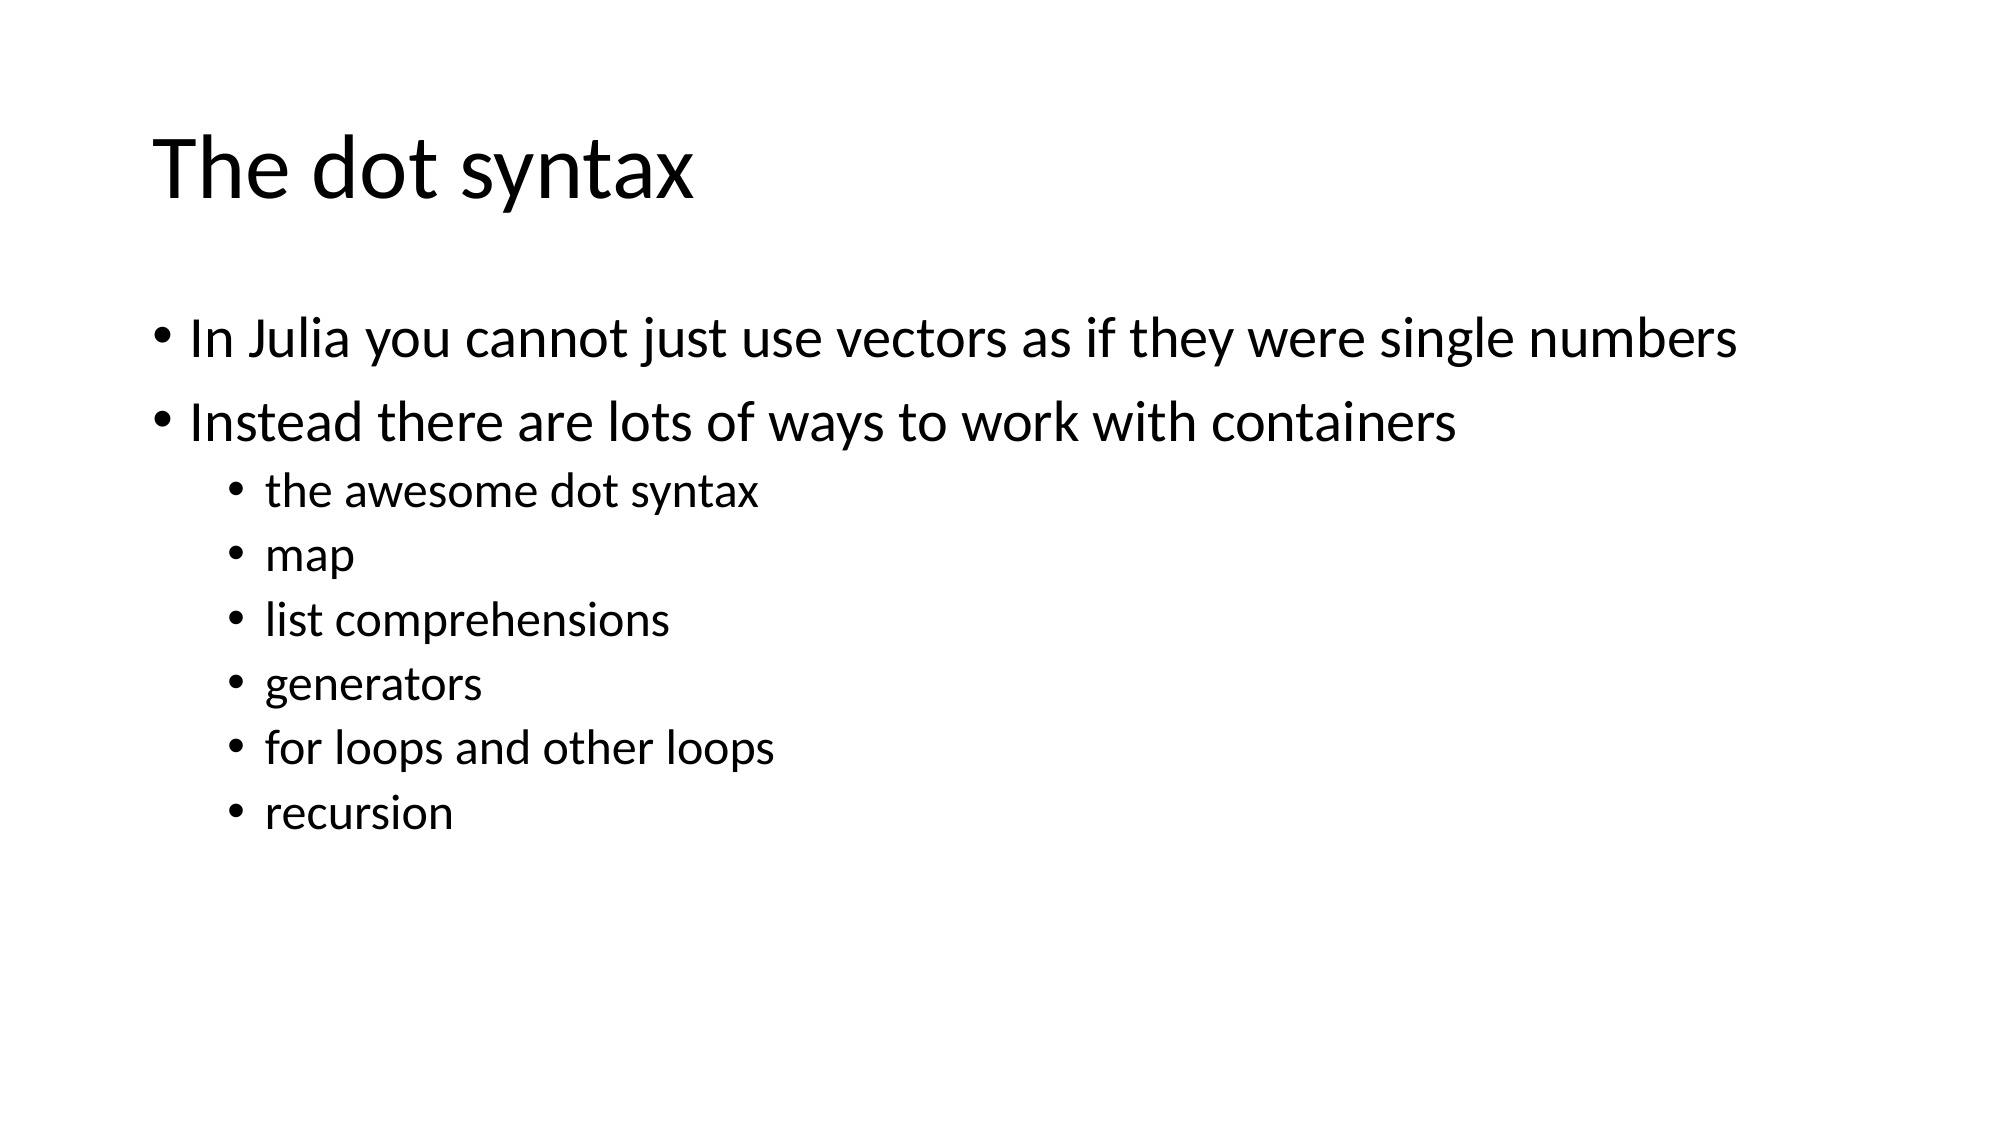

# The dot syntax
In Julia you cannot just use vectors as if they were single numbers
Instead there are lots of ways to work with containers
the awesome dot syntax
map
list comprehensions
generators
for loops and other loops
recursion